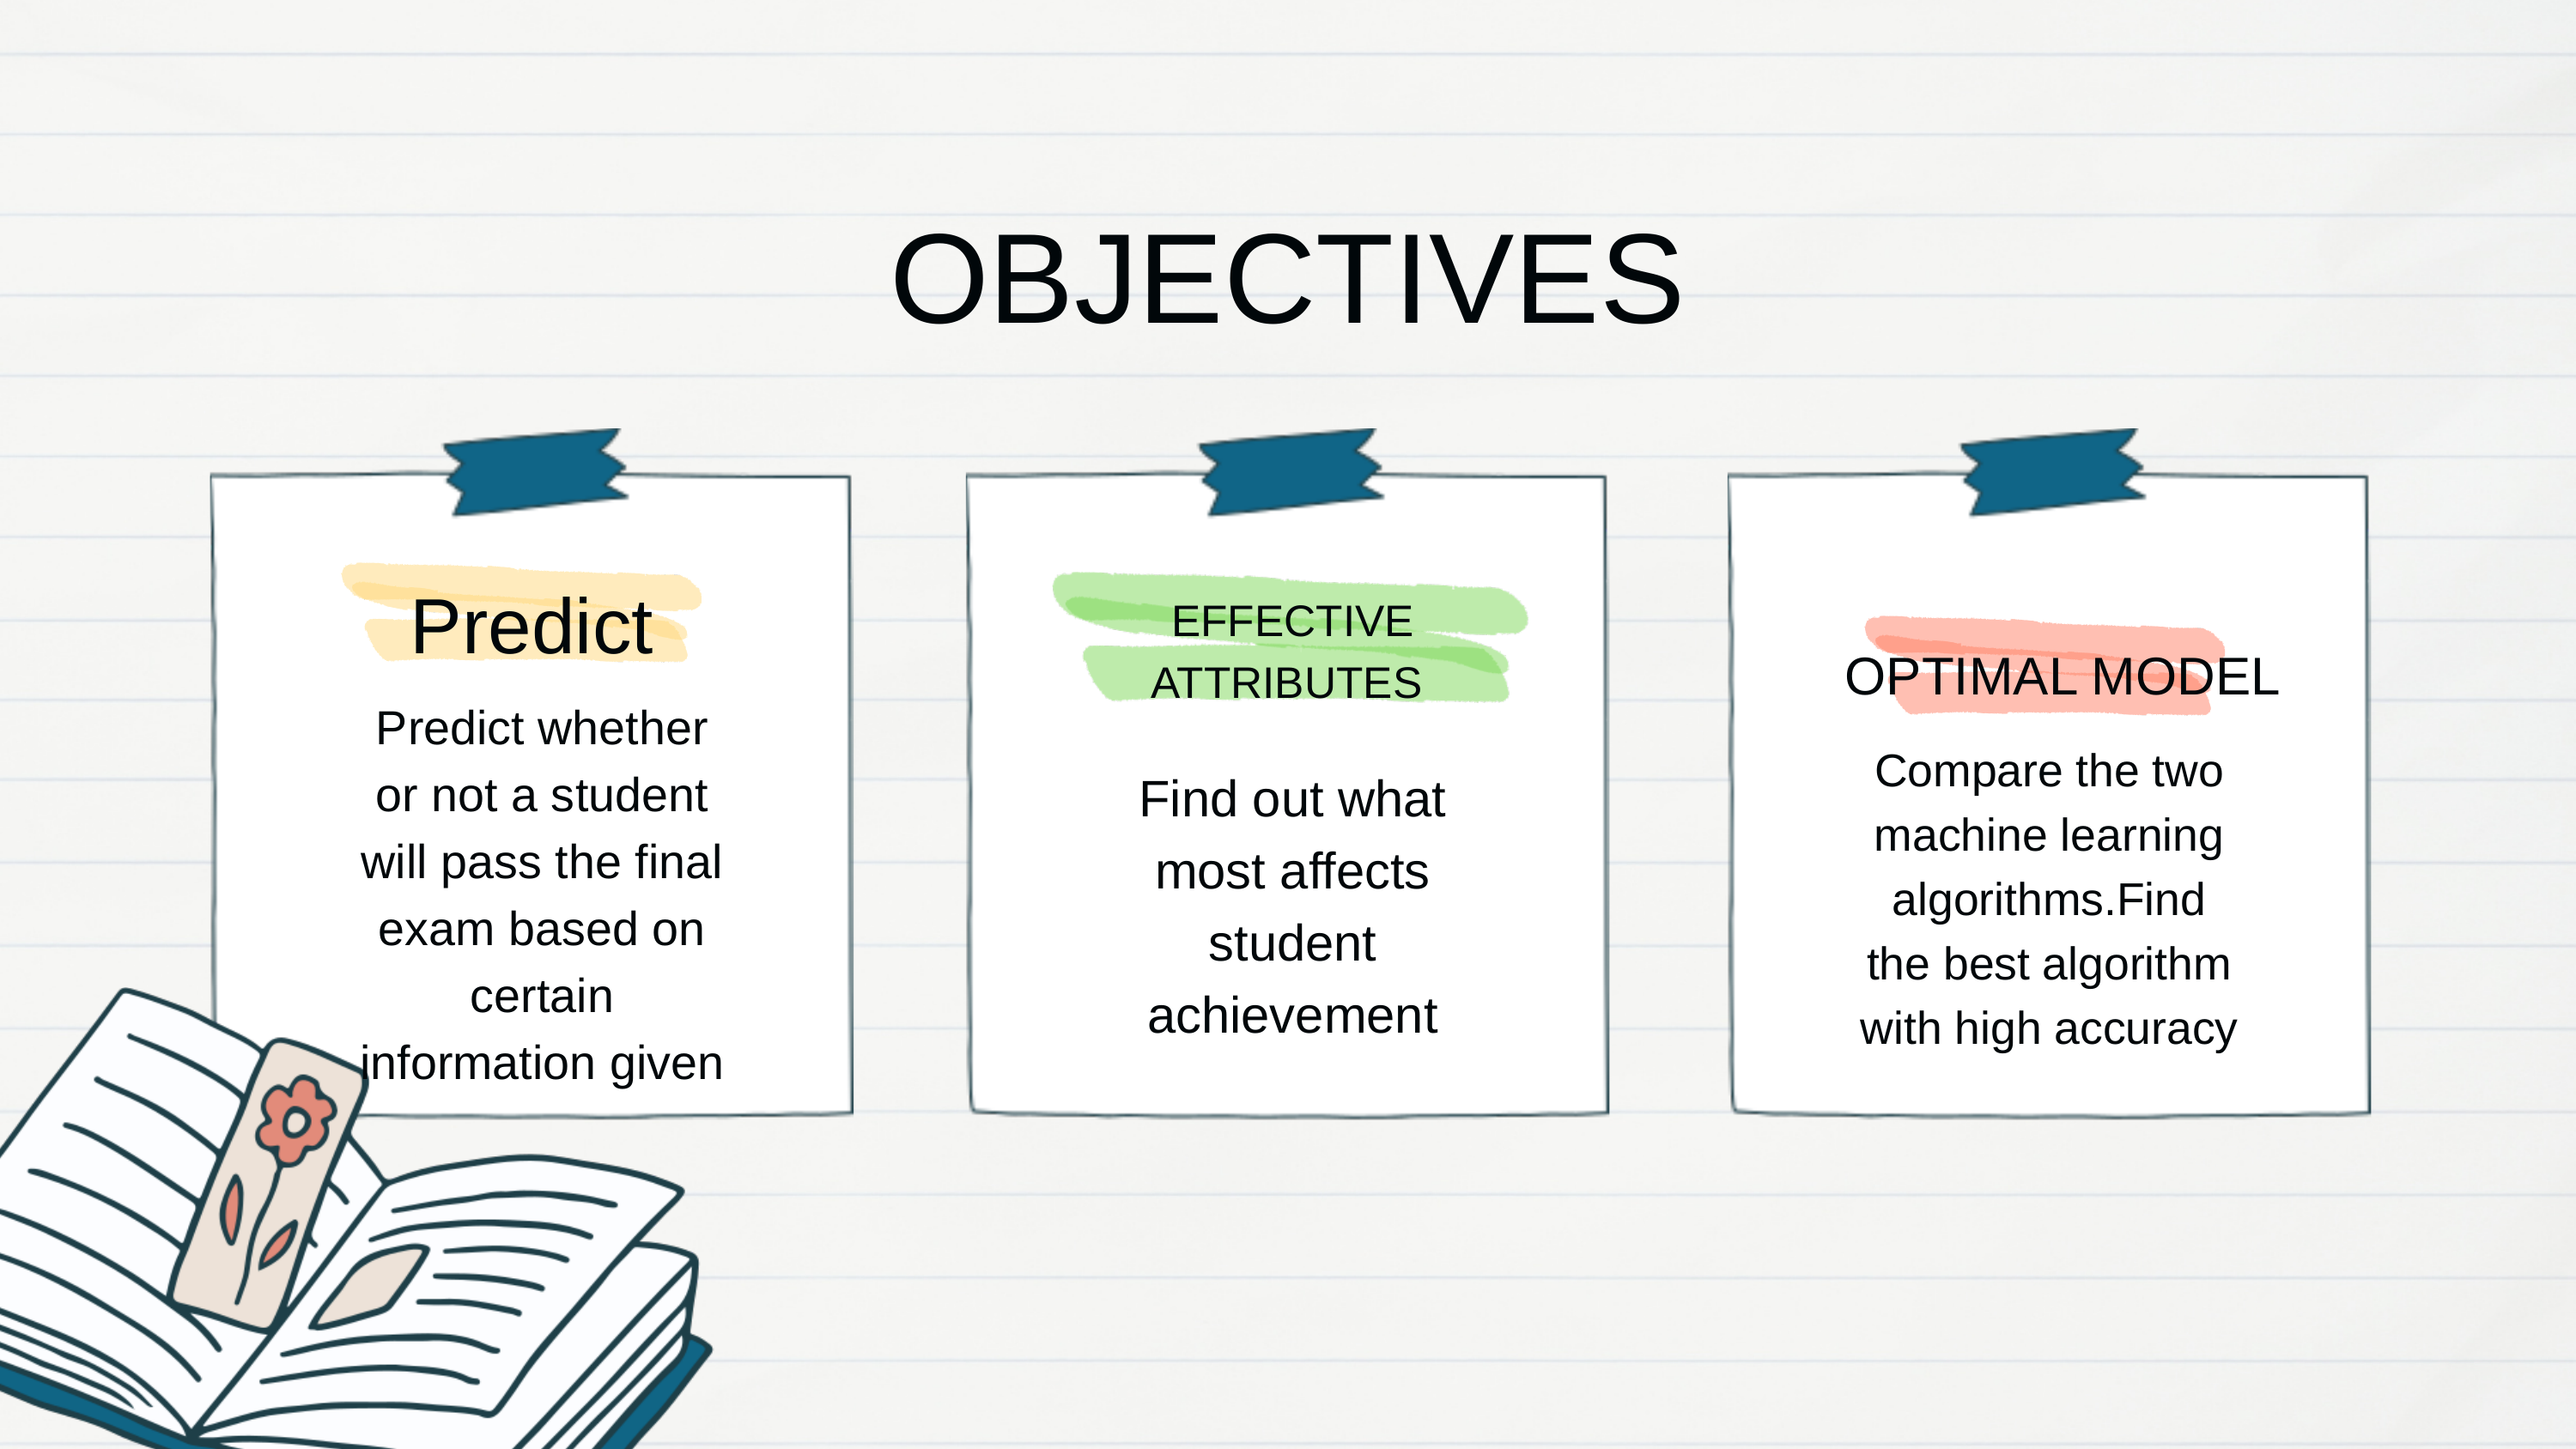

OBJECTIVES

Predict

EFFECTIVE ATTRIBUTES

OPTIMAL MODEL
Predict whether or not a student will pass the final exam based on certain information given

Compare the two machine learning algorithms.Find the best algorithm with high accuracy

Find out what most affects student achievement